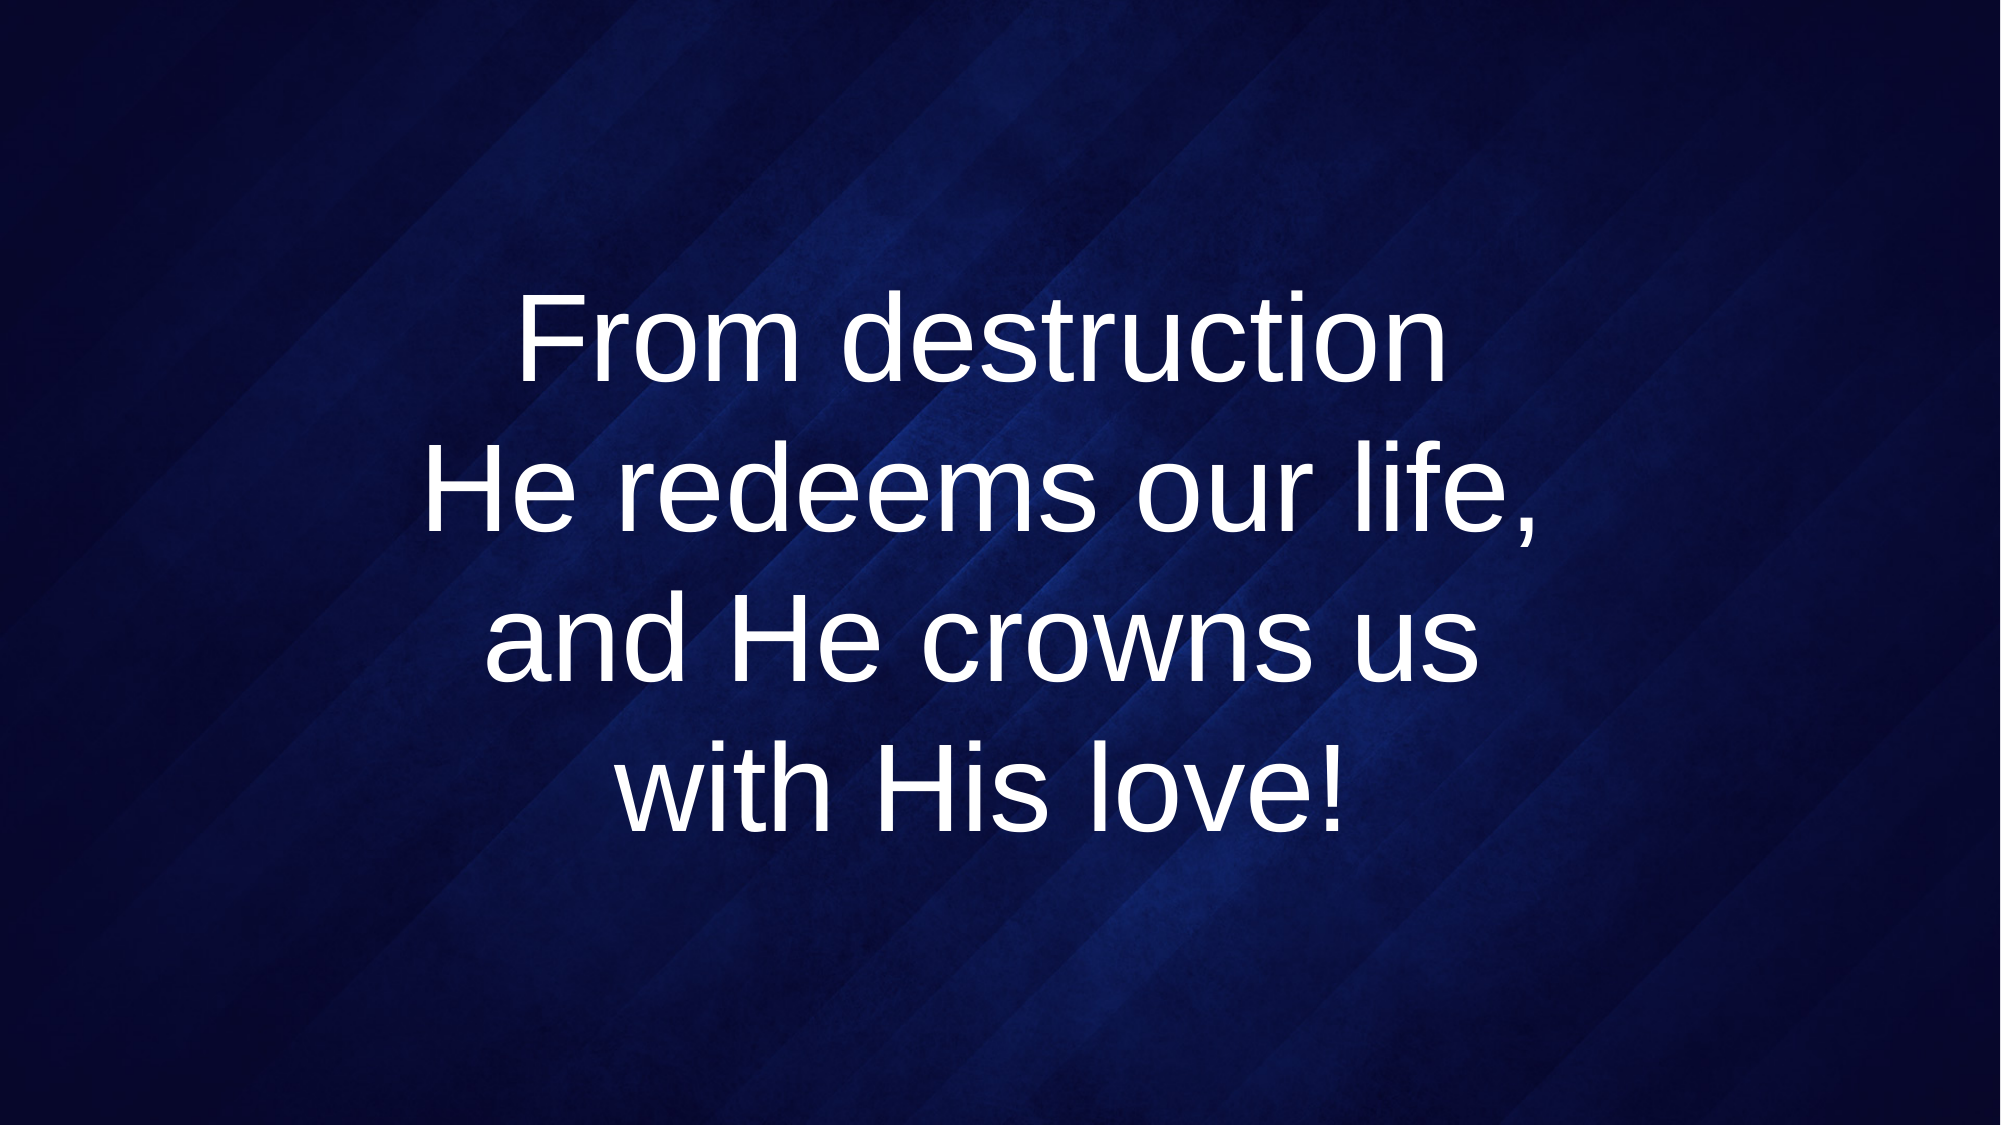

# From destruction He redeems our life, and He crowns us with His love!